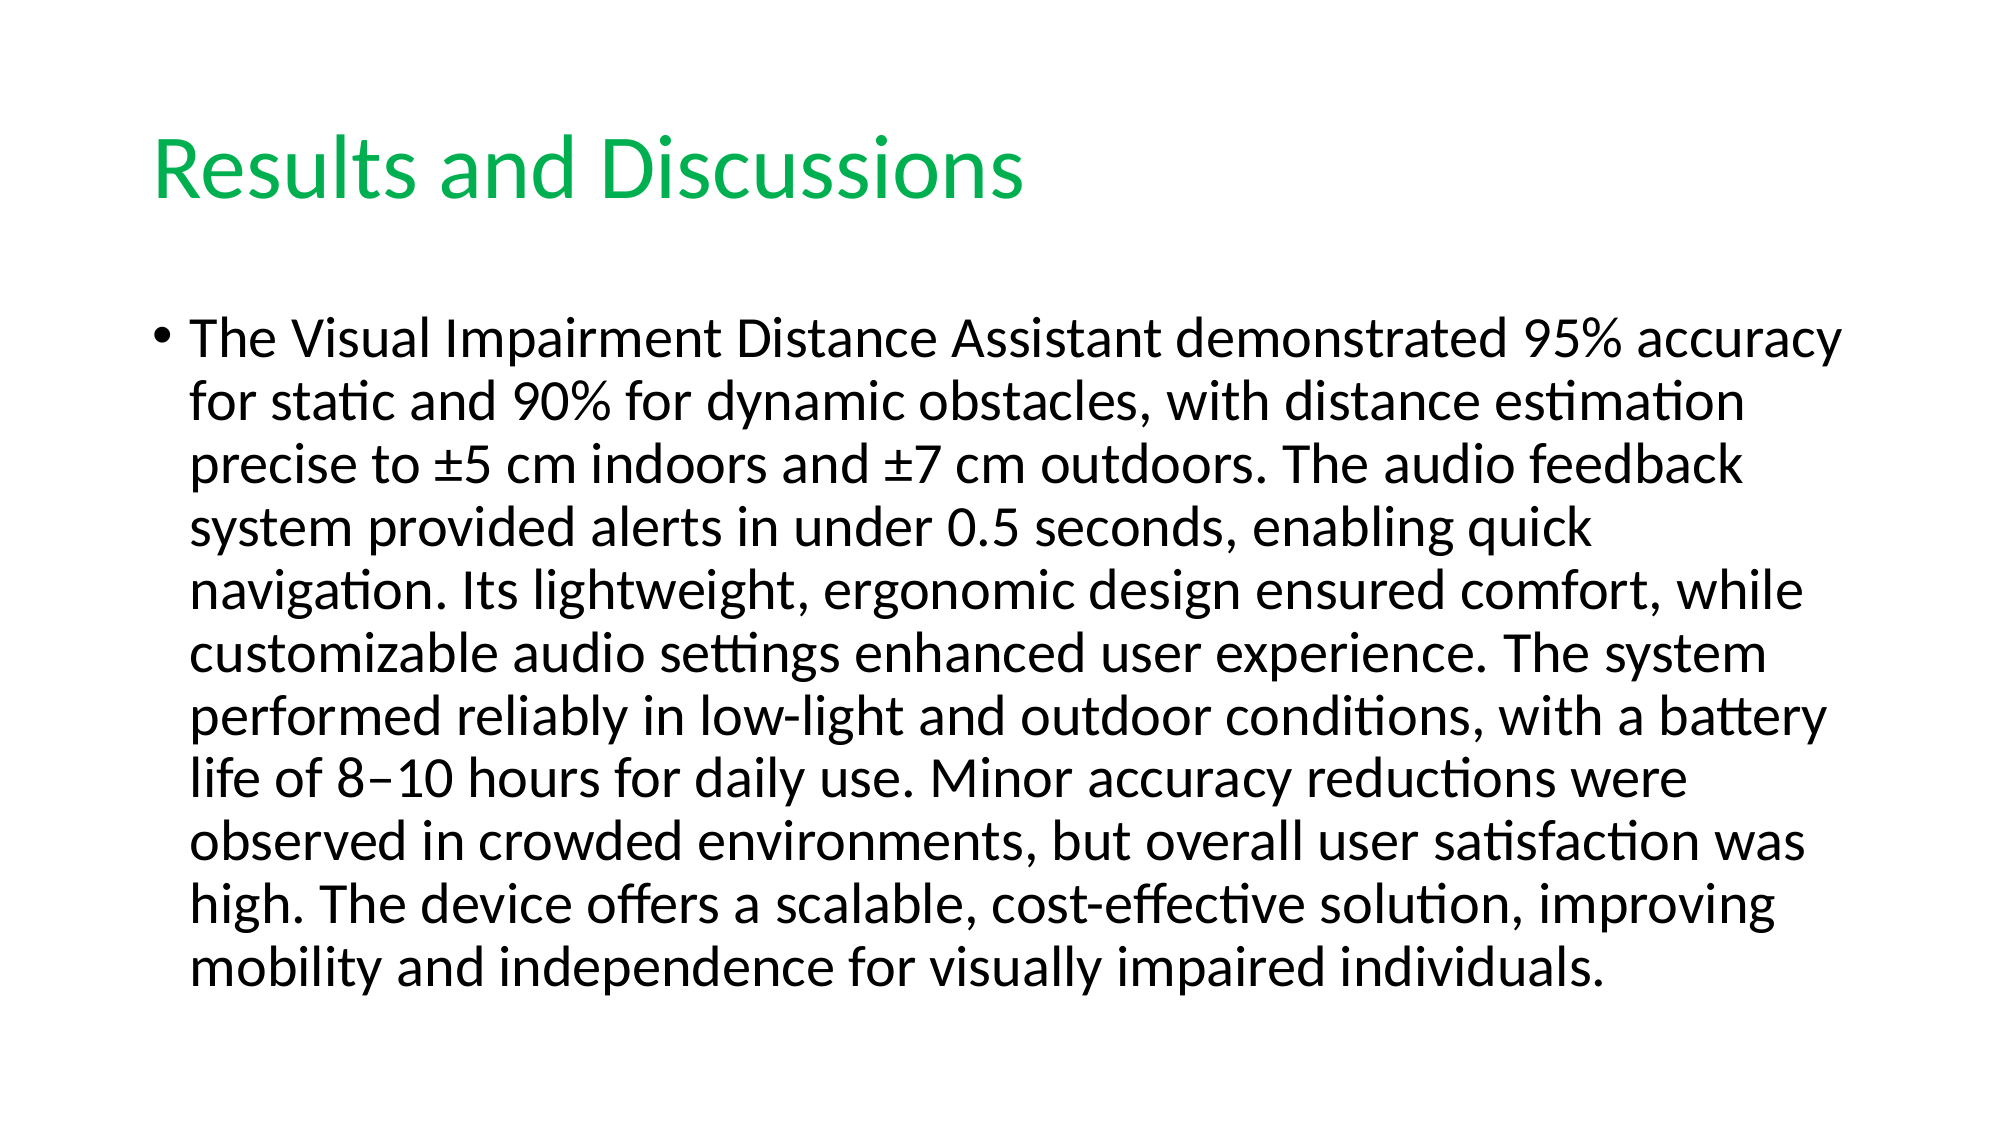

# Results and Discussions
The Visual Impairment Distance Assistant demonstrated 95% accuracy for static and 90% for dynamic obstacles, with distance estimation precise to ±5 cm indoors and ±7 cm outdoors. The audio feedback system provided alerts in under 0.5 seconds, enabling quick navigation. Its lightweight, ergonomic design ensured comfort, while customizable audio settings enhanced user experience. The system performed reliably in low-light and outdoor conditions, with a battery life of 8–10 hours for daily use. Minor accuracy reductions were observed in crowded environments, but overall user satisfaction was high. The device offers a scalable, cost-effective solution, improving mobility and independence for visually impaired individuals.